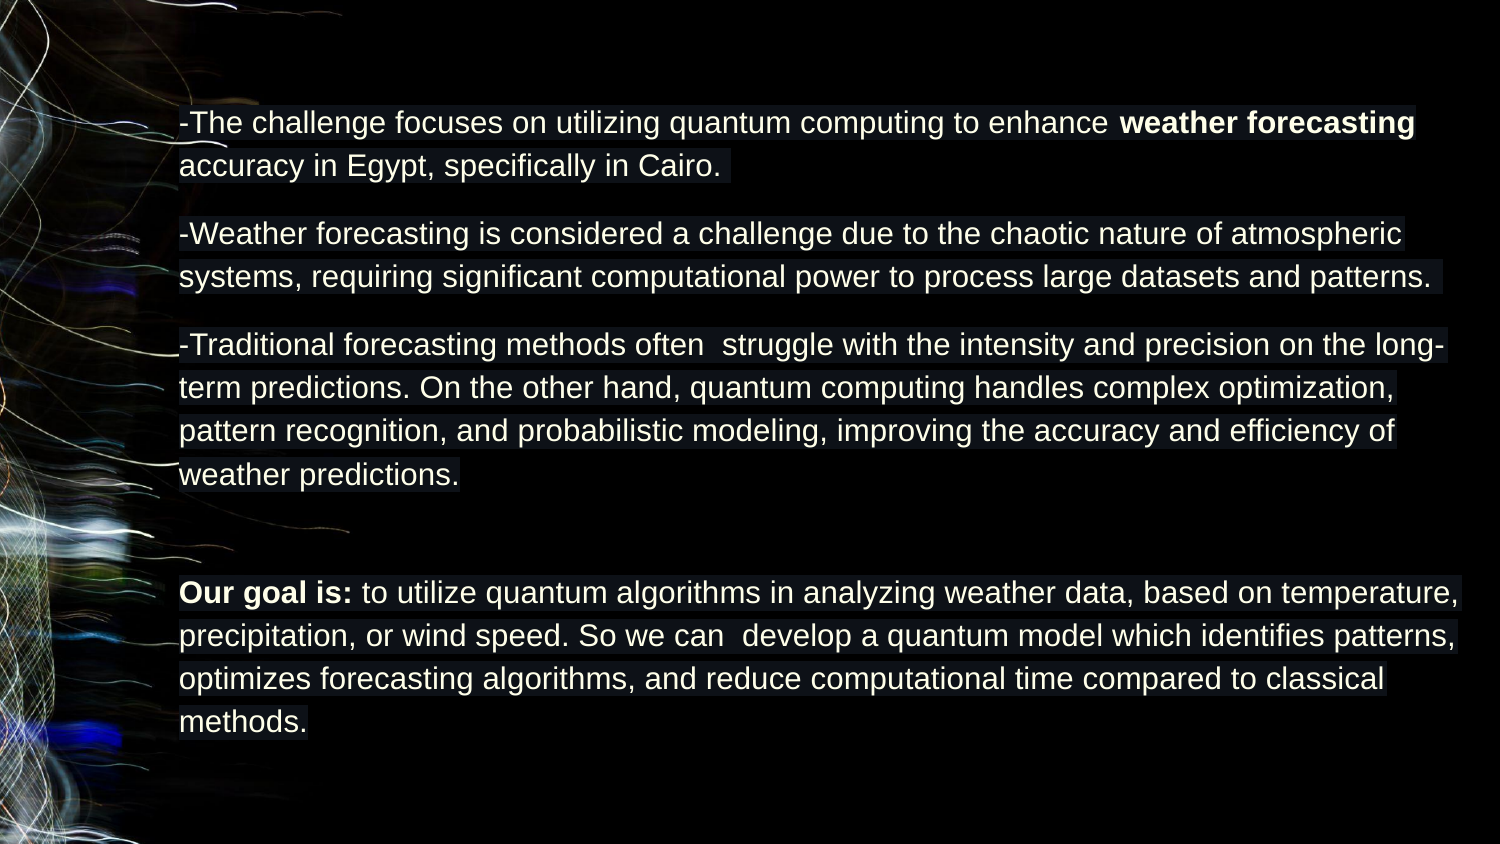

-The challenge focuses on utilizing quantum computing to enhance weather forecasting accuracy in Egypt, specifically in Cairo.
-Weather forecasting is considered a challenge due to the chaotic nature of atmospheric systems, requiring significant computational power to process large datasets and patterns.
-Traditional forecasting methods often  struggle with the intensity and precision on the long-term predictions. On the other hand, quantum computing handles complex optimization, pattern recognition, and probabilistic modeling, improving the accuracy and efficiency of weather predictions.

Our goal is: to utilize quantum algorithms in analyzing weather data, based on temperature, precipitation, or wind speed. So we can  develop a quantum model which identifies patterns, optimizes forecasting algorithms, and reduce computational time compared to classical methods.